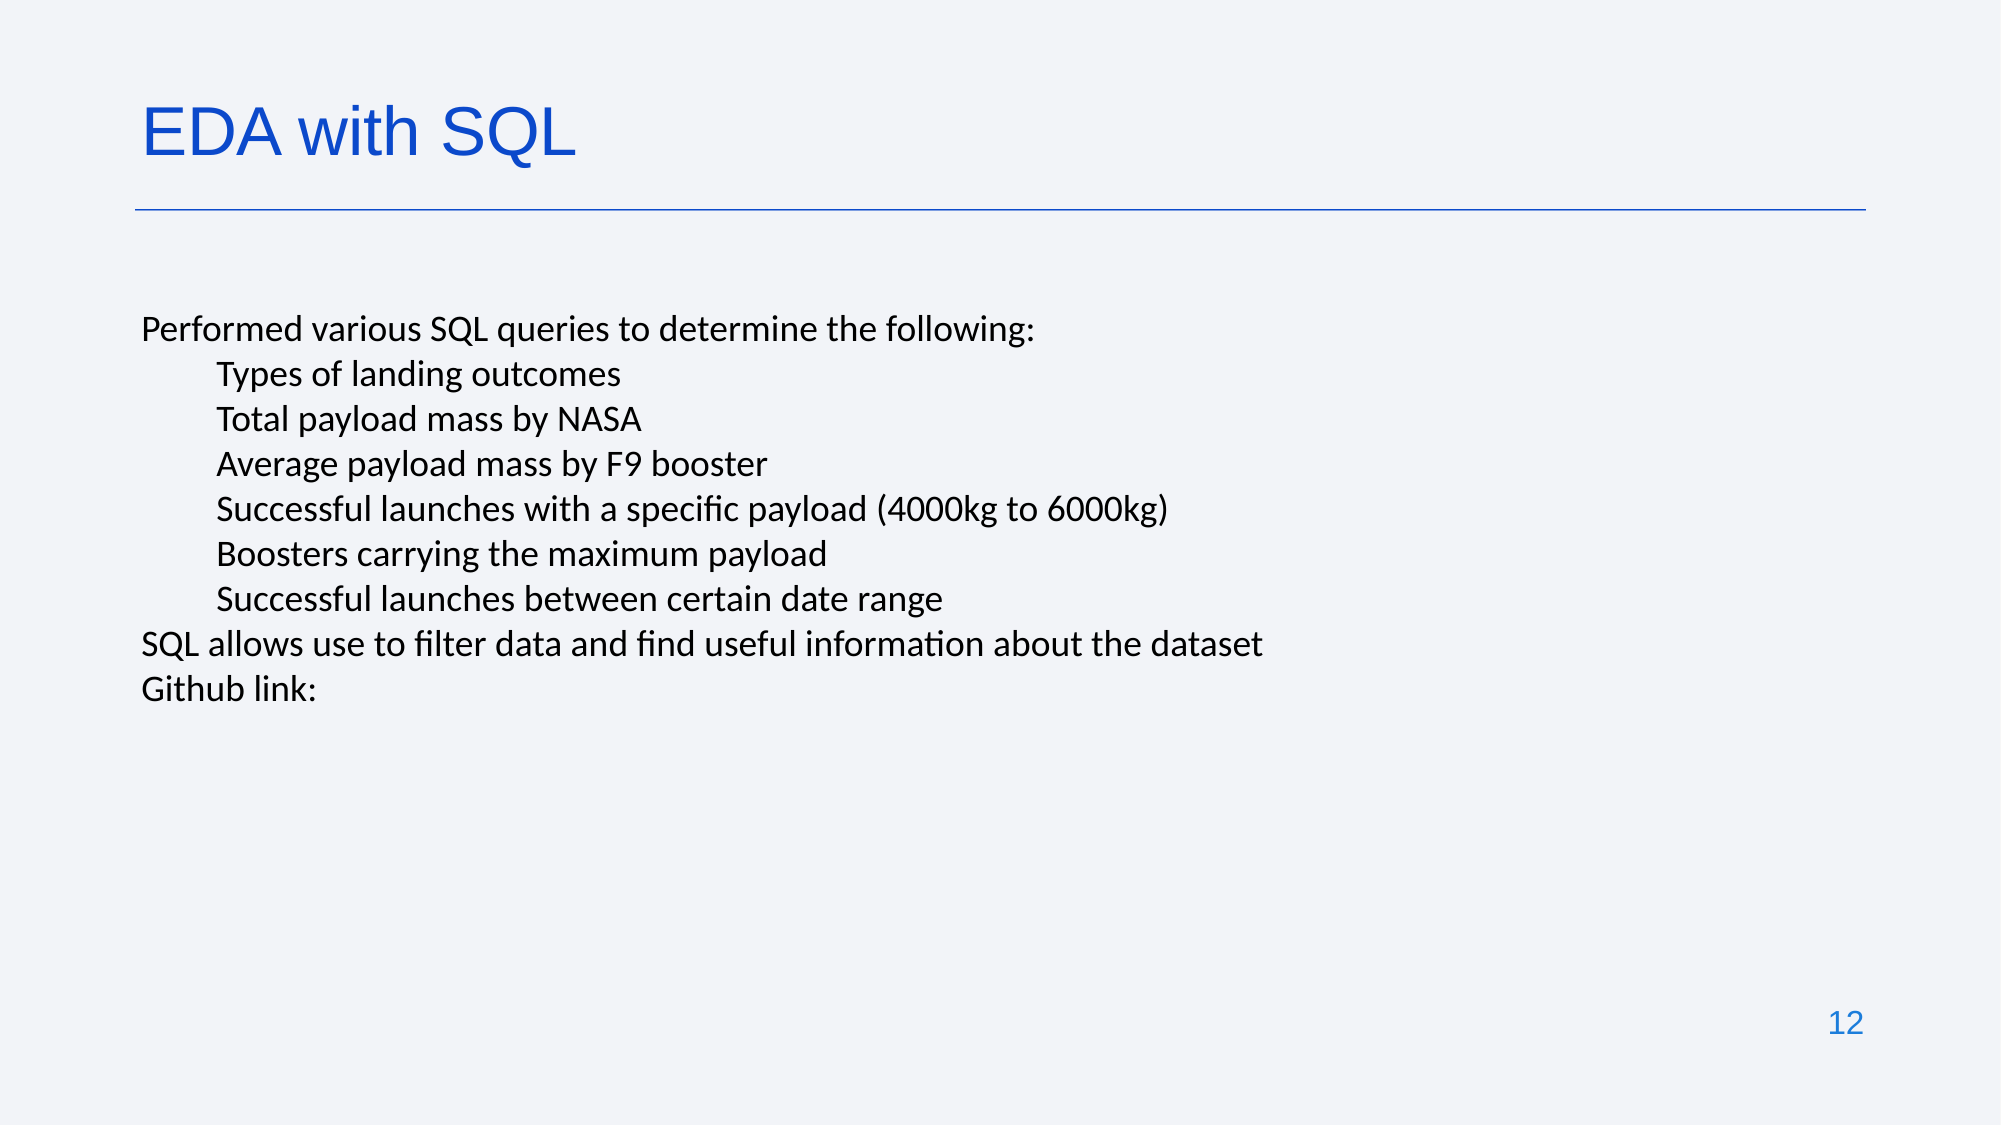

EDA with SQL
Performed various SQL queries to determine the following:
Types of landing outcomes
Total payload mass by NASA
Average payload mass by F9 booster
Successful launches with a specific payload (4000kg to 6000kg)
Boosters carrying the maximum payload
Successful launches between certain date range
SQL allows use to filter data and find useful information about the dataset
Github link:
12